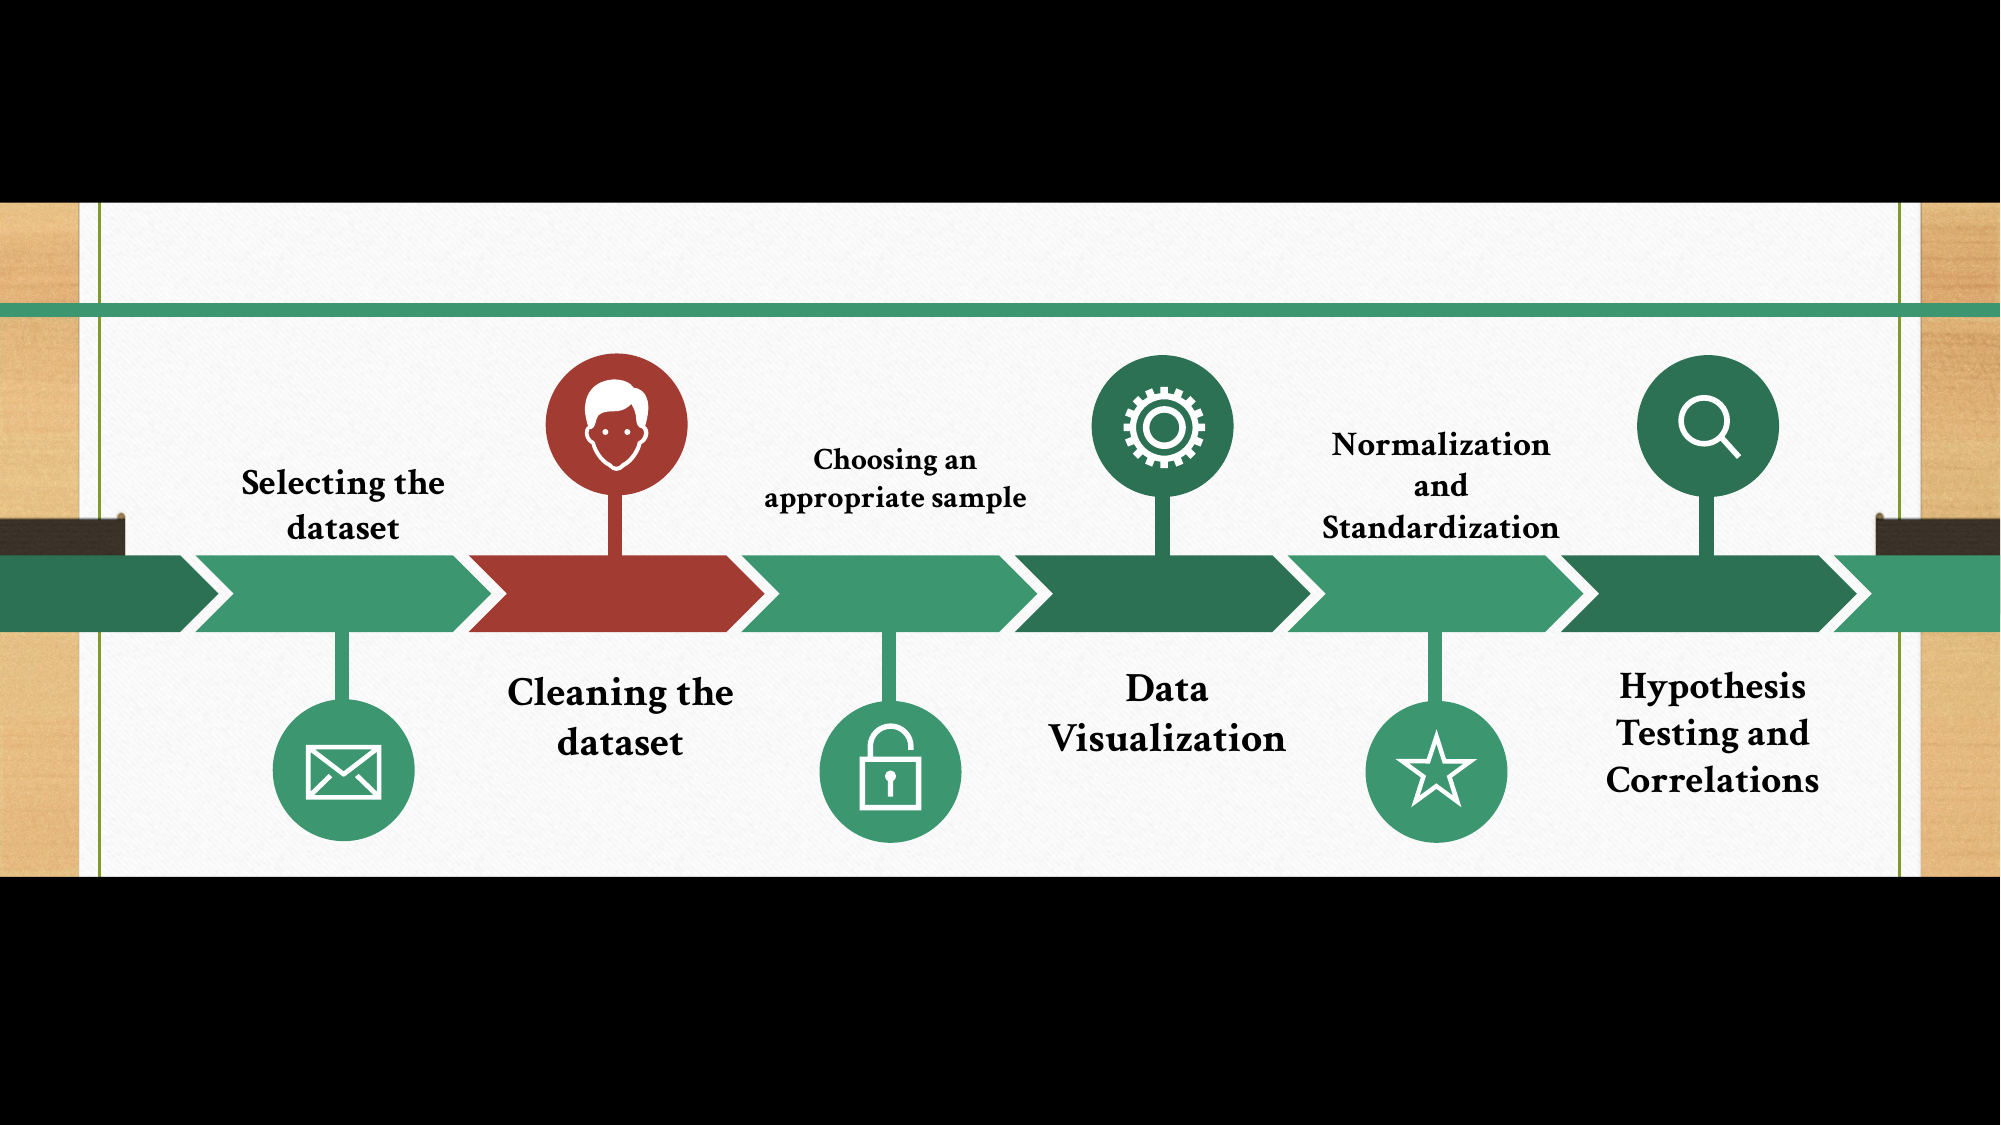

#

Normalization and Standardization

Choosing an appropriate sample

Selecting the dataset

Data Visualization

Hypothesis Testing and Correlations

Cleaning the dataset